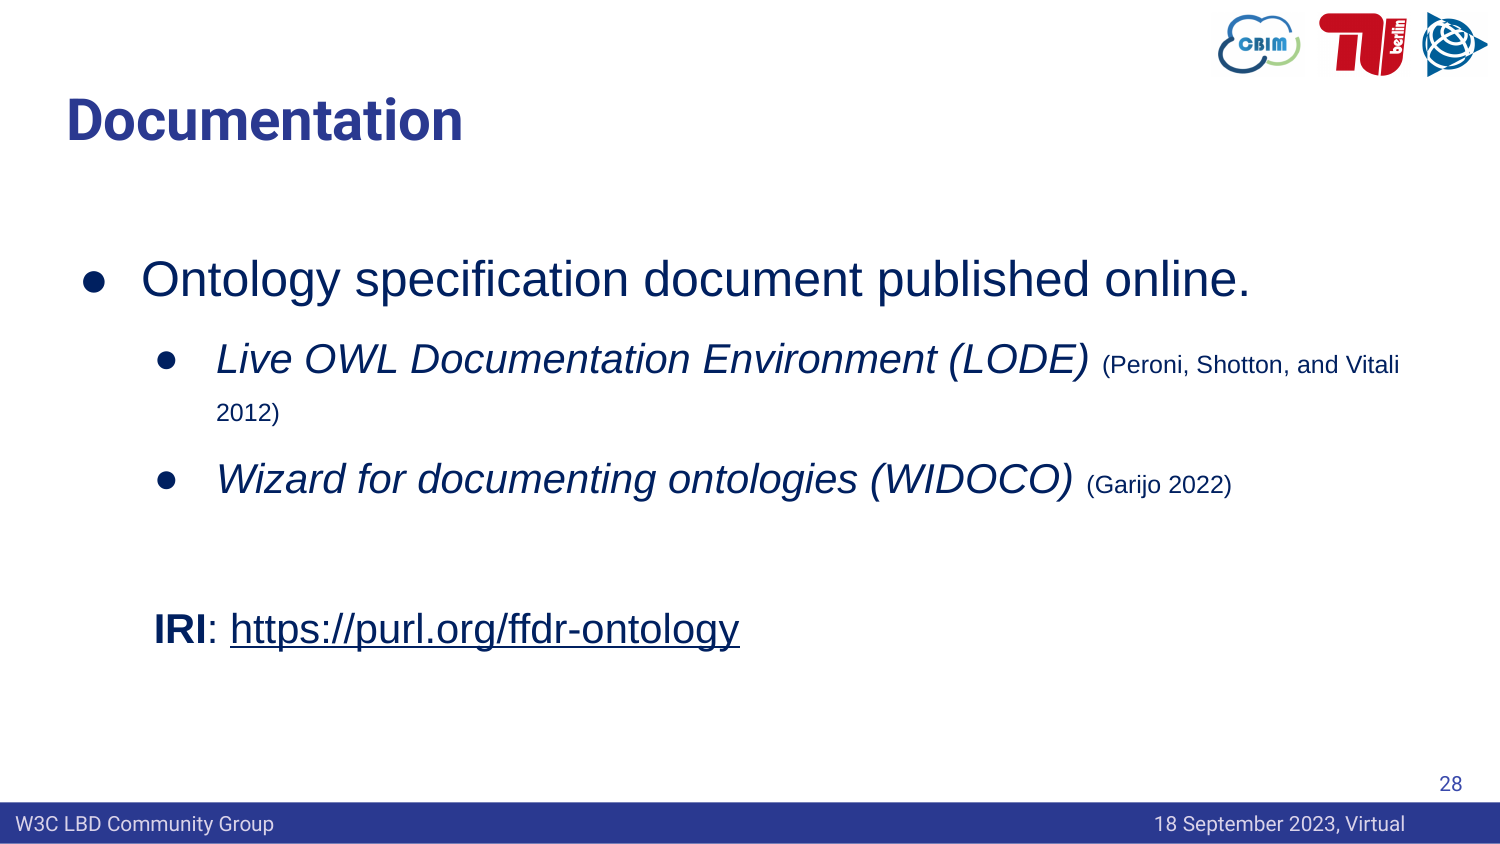

# Documentation
Ontology specification document published online.
Live OWL Documentation Environment (LODE) (Peroni, Shotton, and Vitali 2012)
Wizard for documenting ontologies (WIDOCO) (Garijo 2022)

IRI: https://purl.org/ffdr-ontology
28